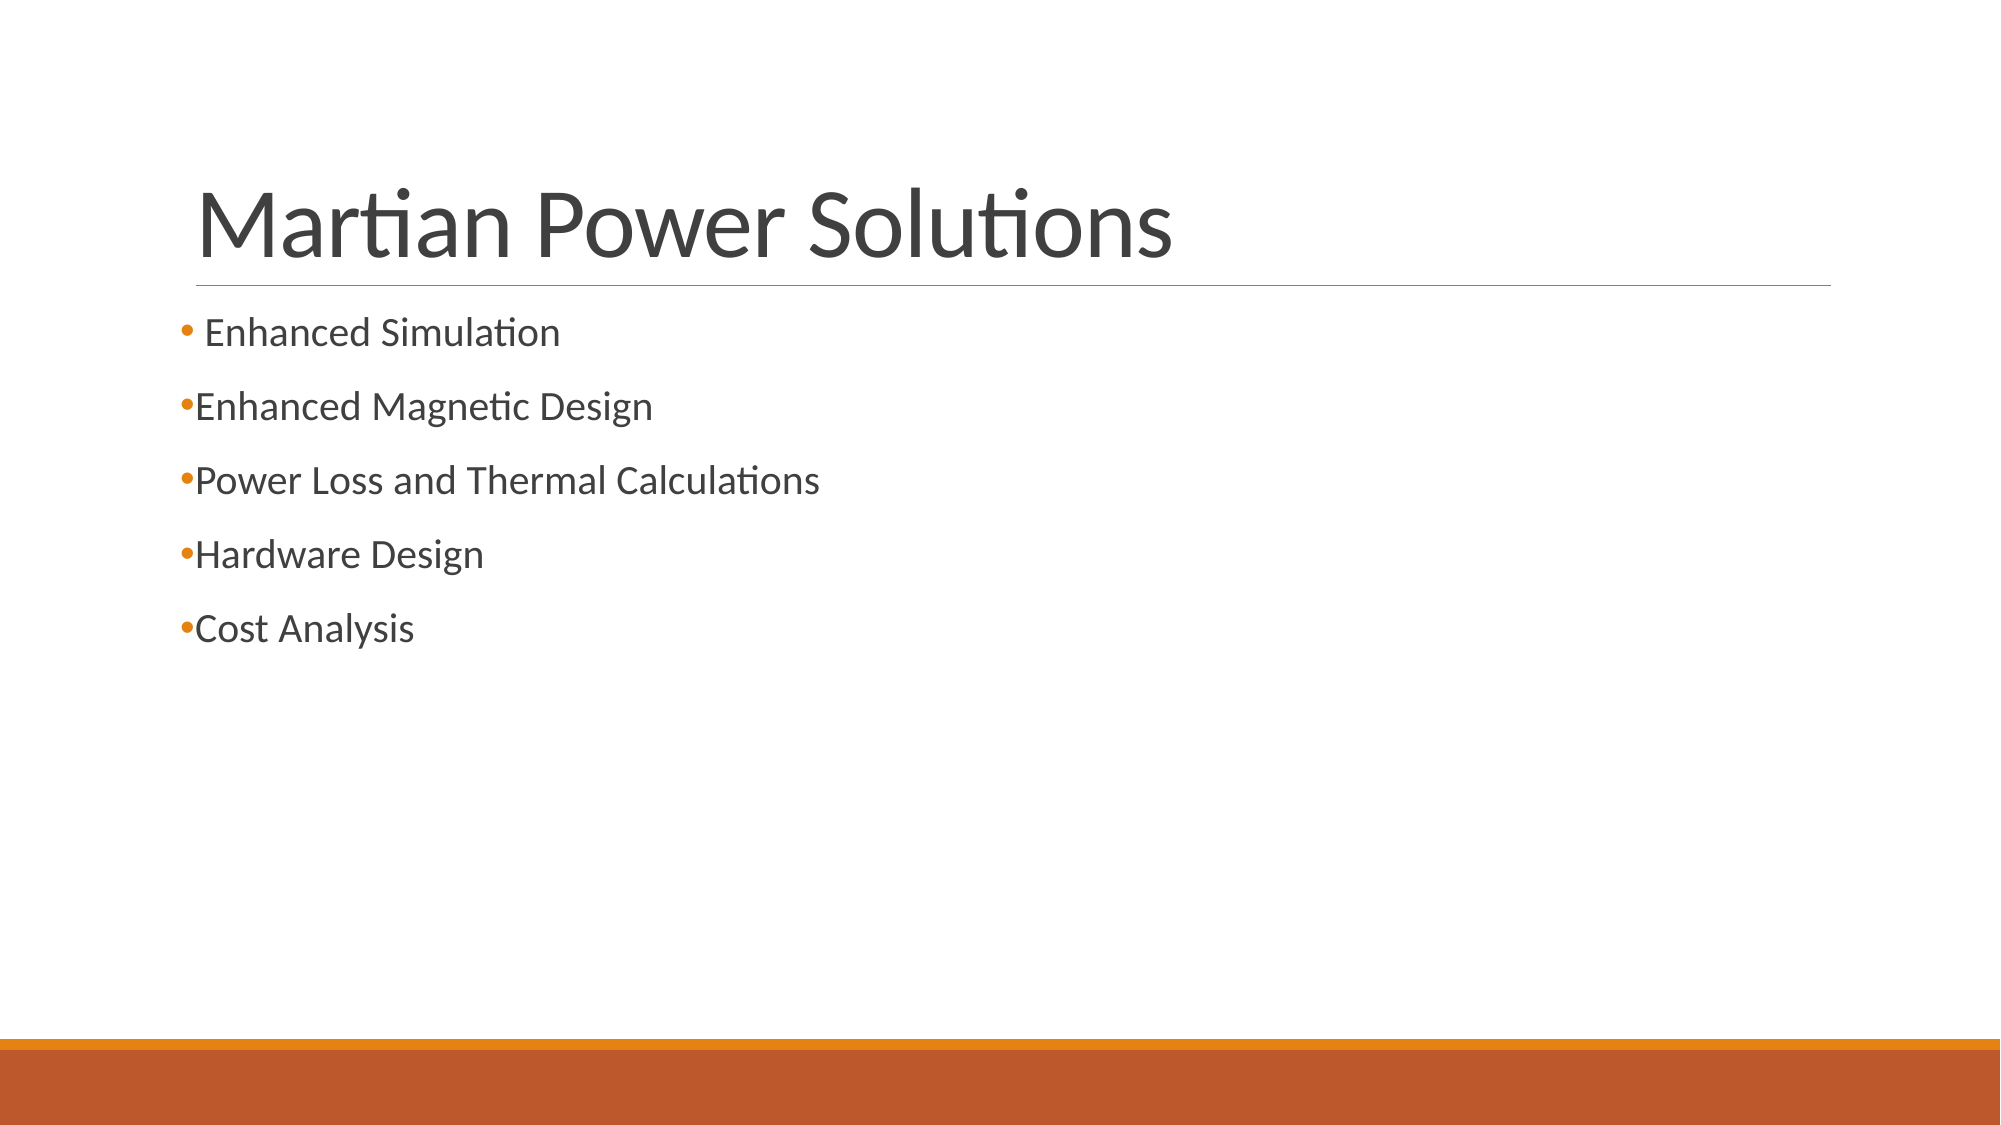

# Martian Power Solutions
 Enhanced Simulation
Enhanced Magnetic Design
Power Loss and Thermal Calculations
Hardware Design
Cost Analysis